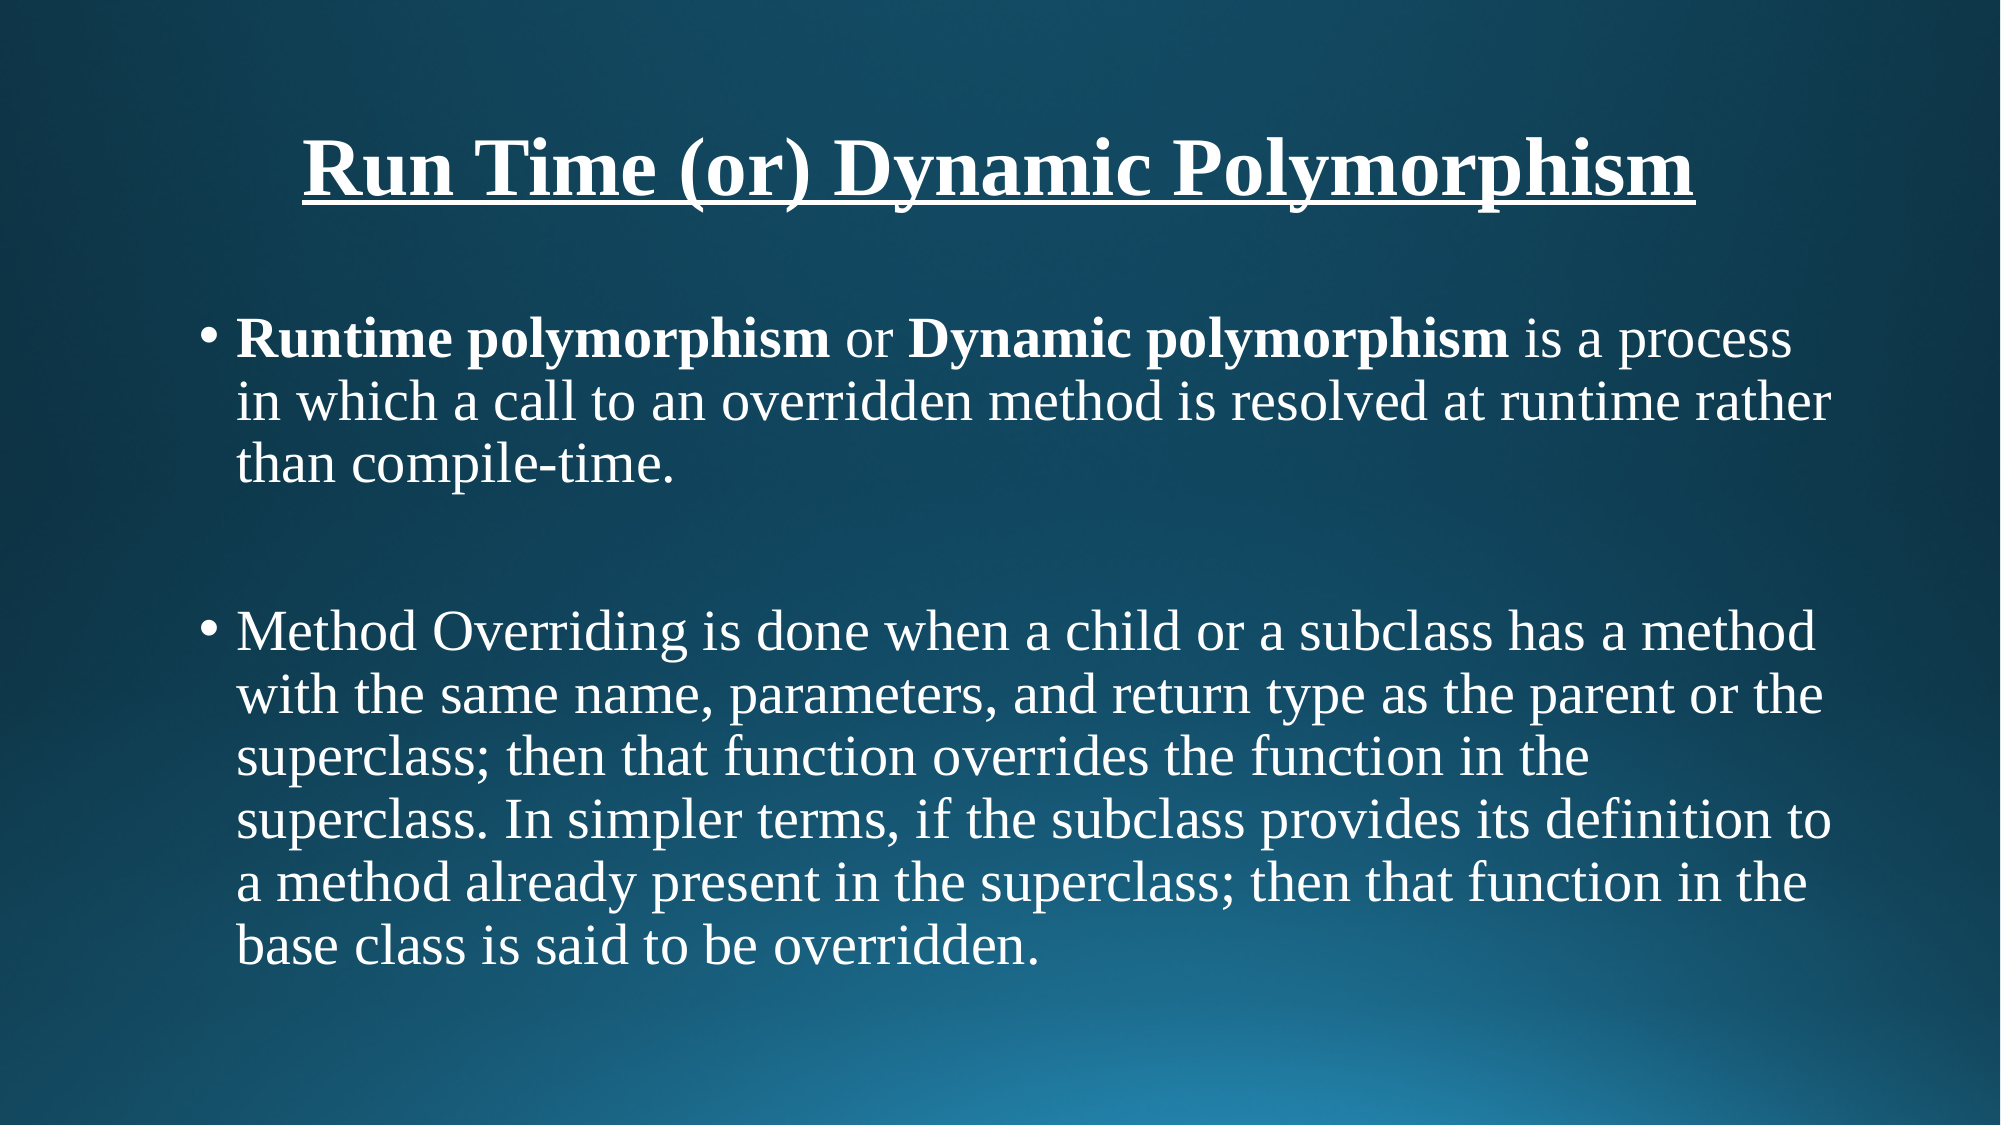

# Run Time (or) Dynamic Polymorphism
Runtime polymorphism or Dynamic polymorphism is a process in which a call to an overridden method is resolved at runtime rather than compile-time.

Method Overriding is done when a child or a subclass has a method with the same name, parameters, and return type as the parent or the superclass; then that function overrides the function in the superclass. In simpler terms, if the subclass provides its definition to a method already present in the superclass; then that function in the base class is said to be overridden.